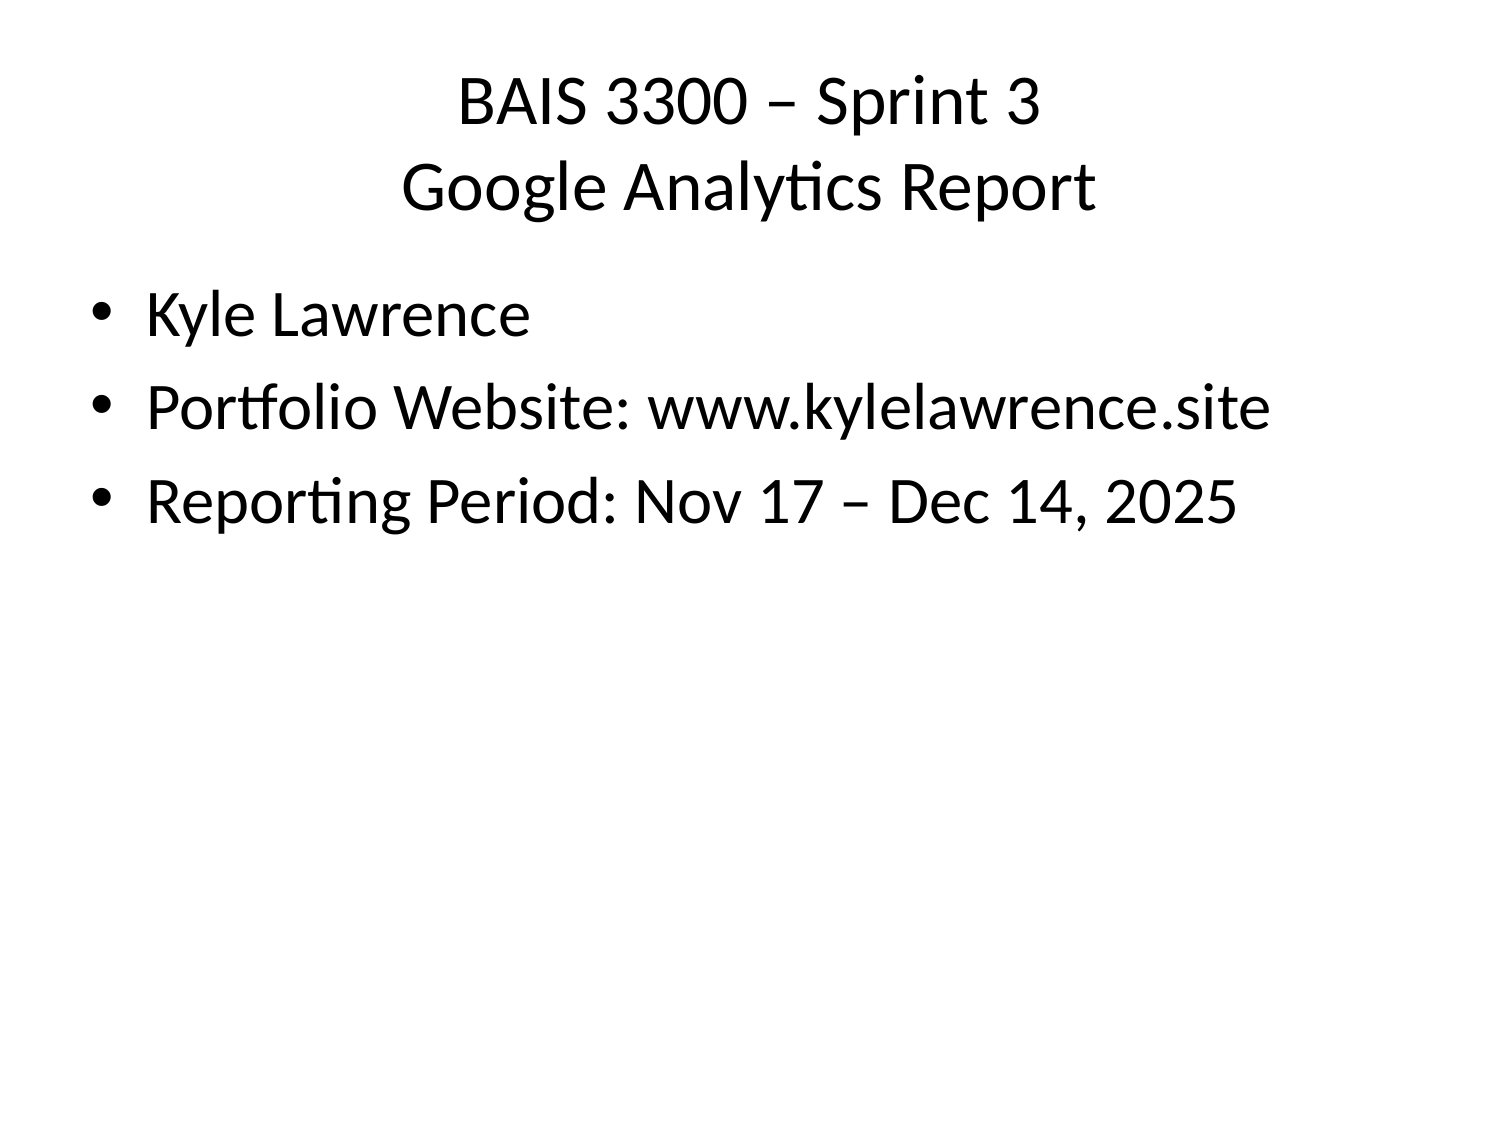

# BAIS 3300 – Sprint 3
Google Analytics Report
Kyle Lawrence
Portfolio Website: www.kylelawrence.site
Reporting Period: Nov 17 – Dec 14, 2025